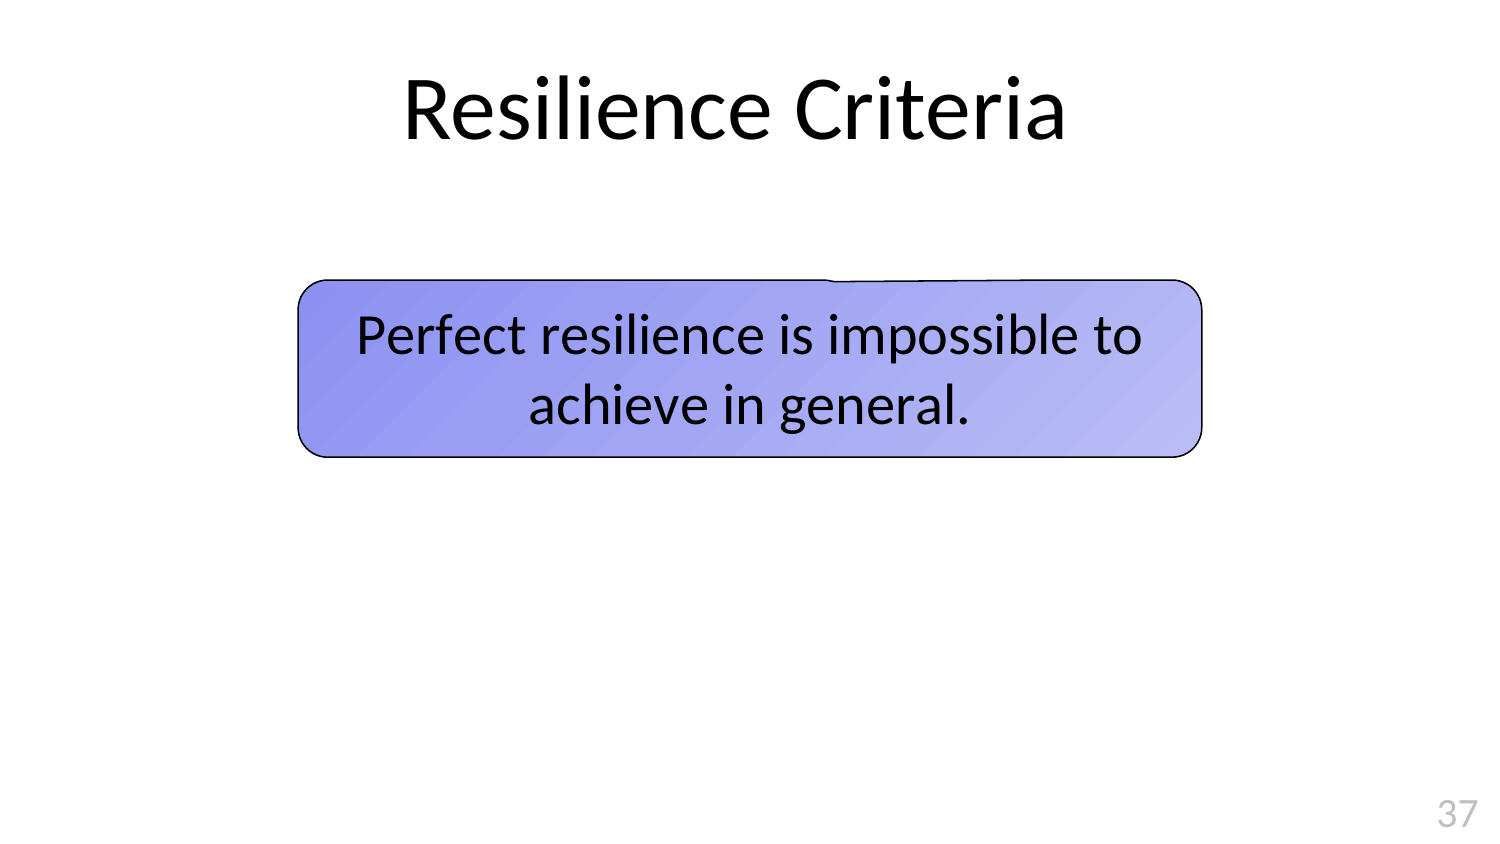

# Resilience Criteria
Perfect resilience is impossible to achieve in general.
37